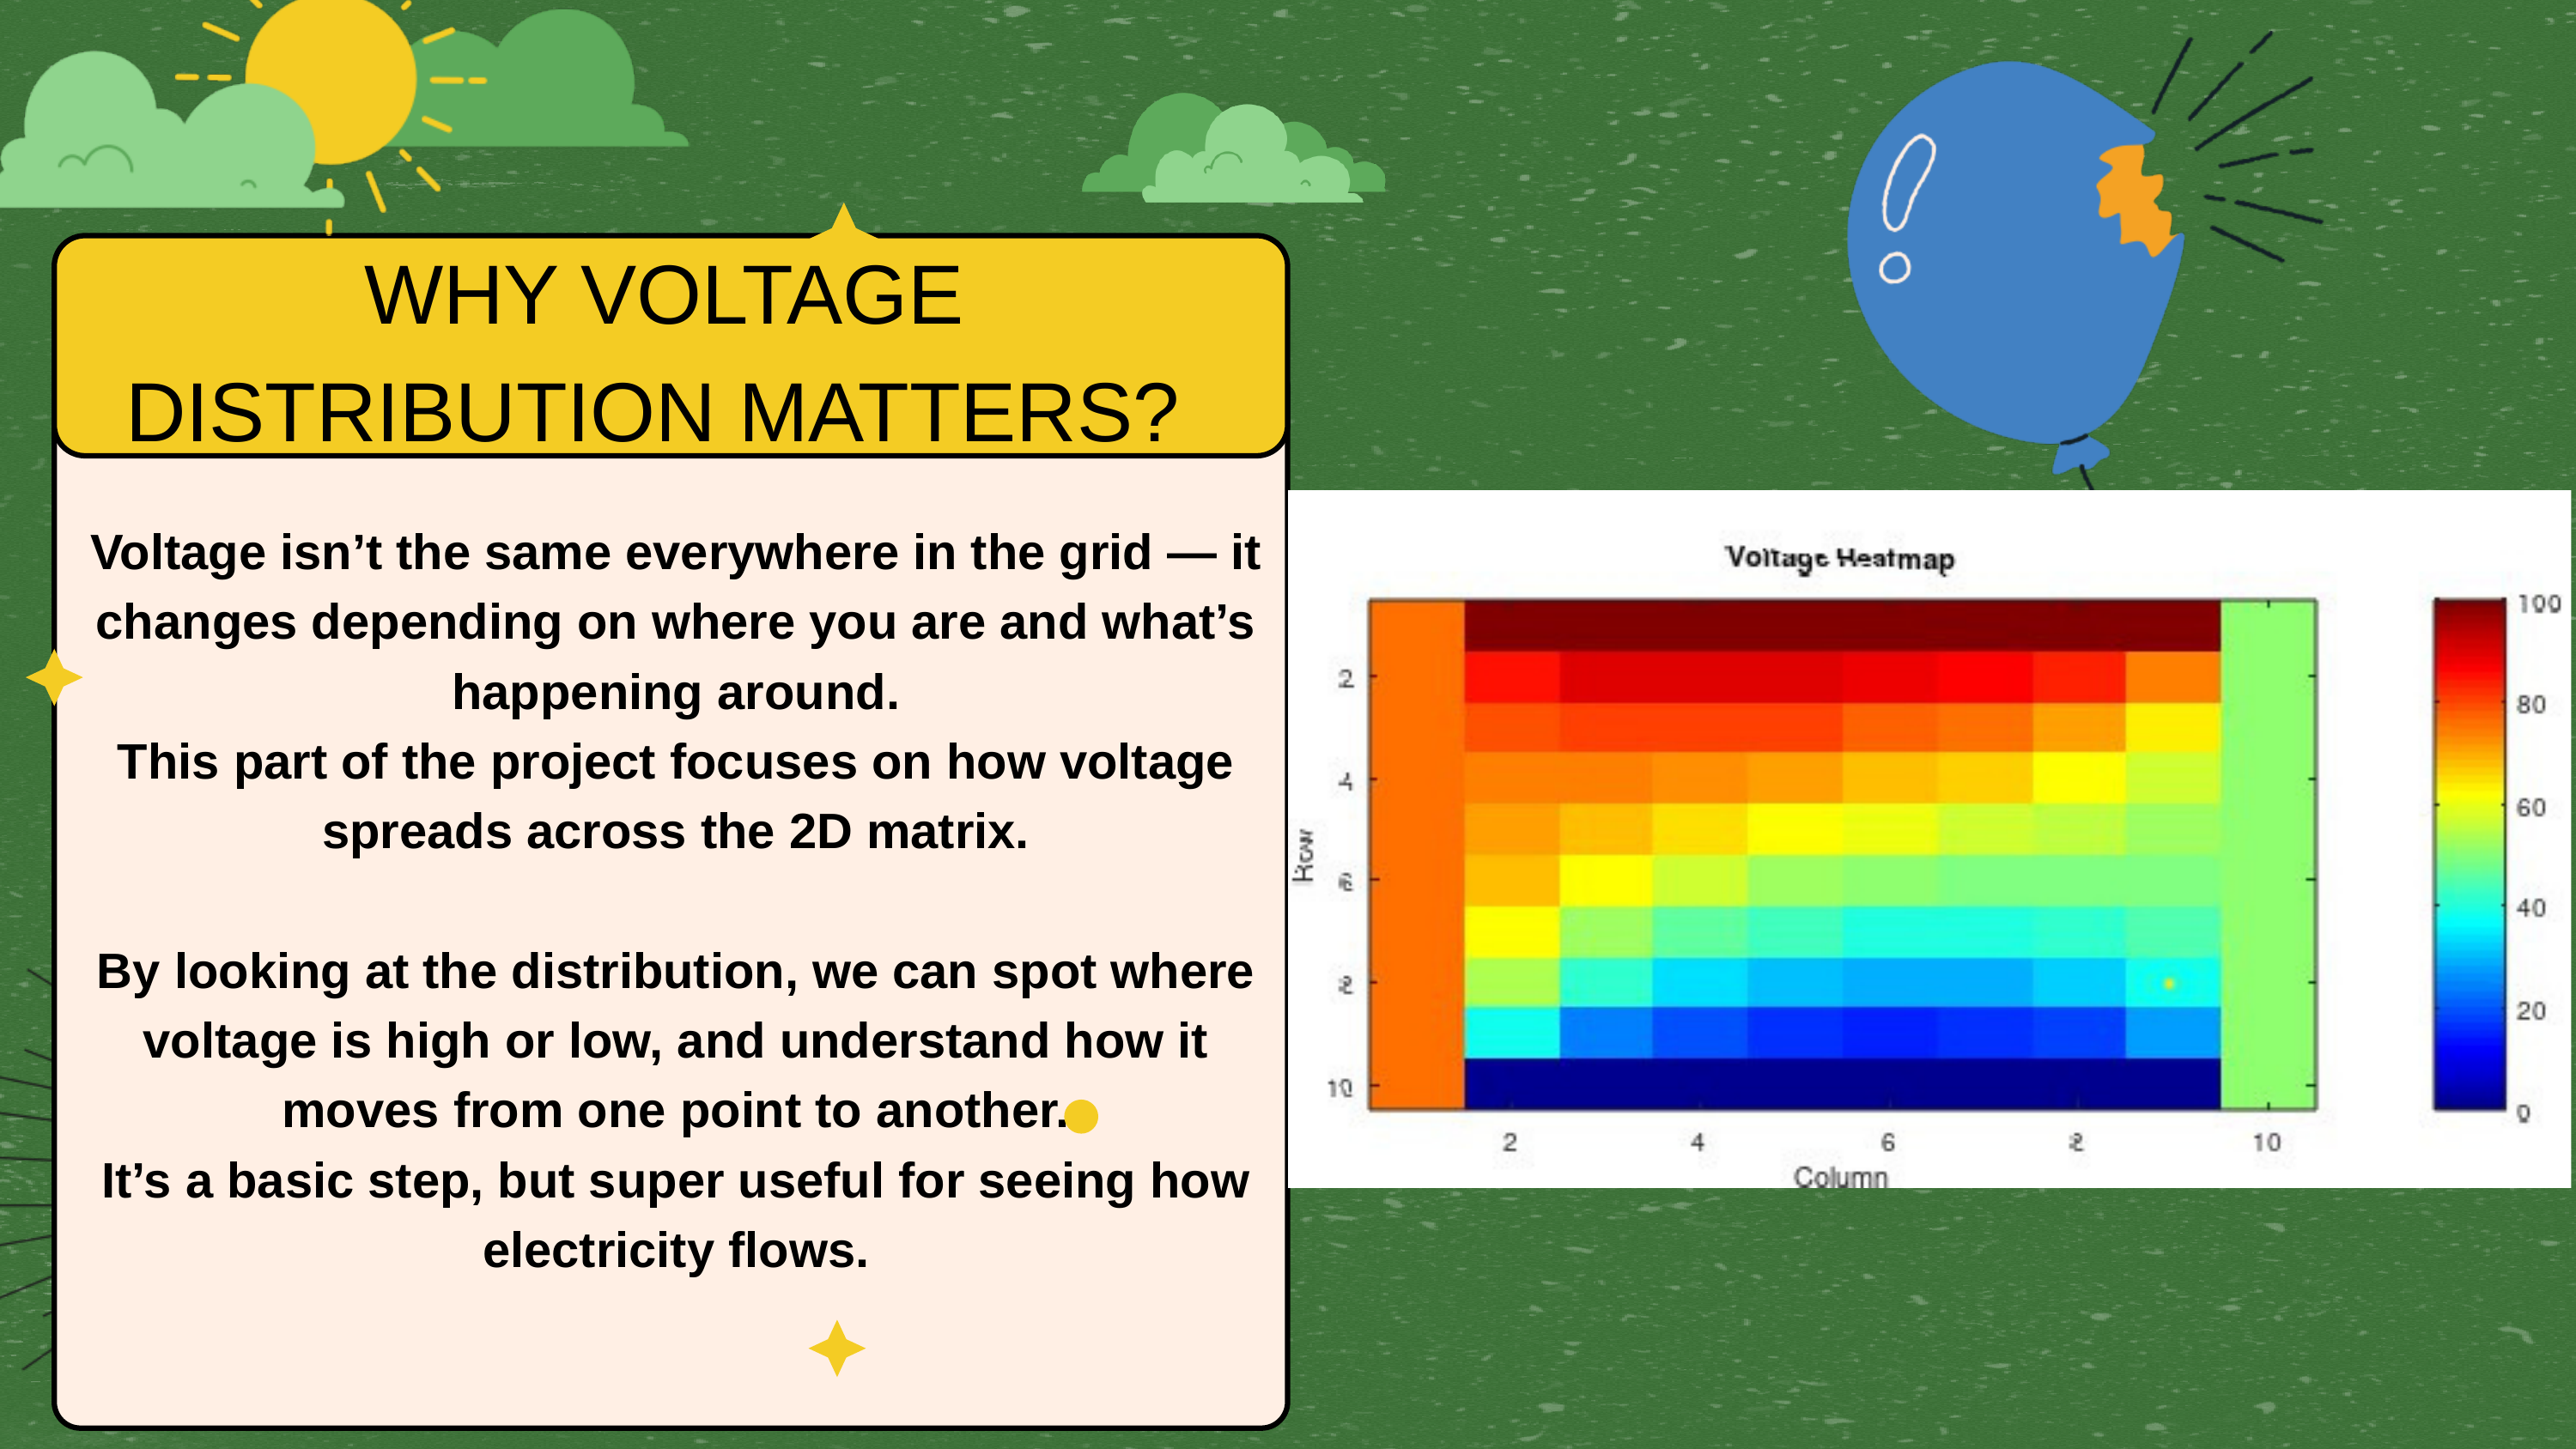

WHY VOLTAGE DISTRIBUTION MATTERS?

Voltage isn’t the same everywhere in the grid — it changes depending on where you are and what’s happening around.
This part of the project focuses on how voltage spreads across the 2D matrix.

By looking at the distribution, we can spot where voltage is high or low, and understand how it moves from one point to another.
It’s a basic step, but super useful for seeing how electricity flows.